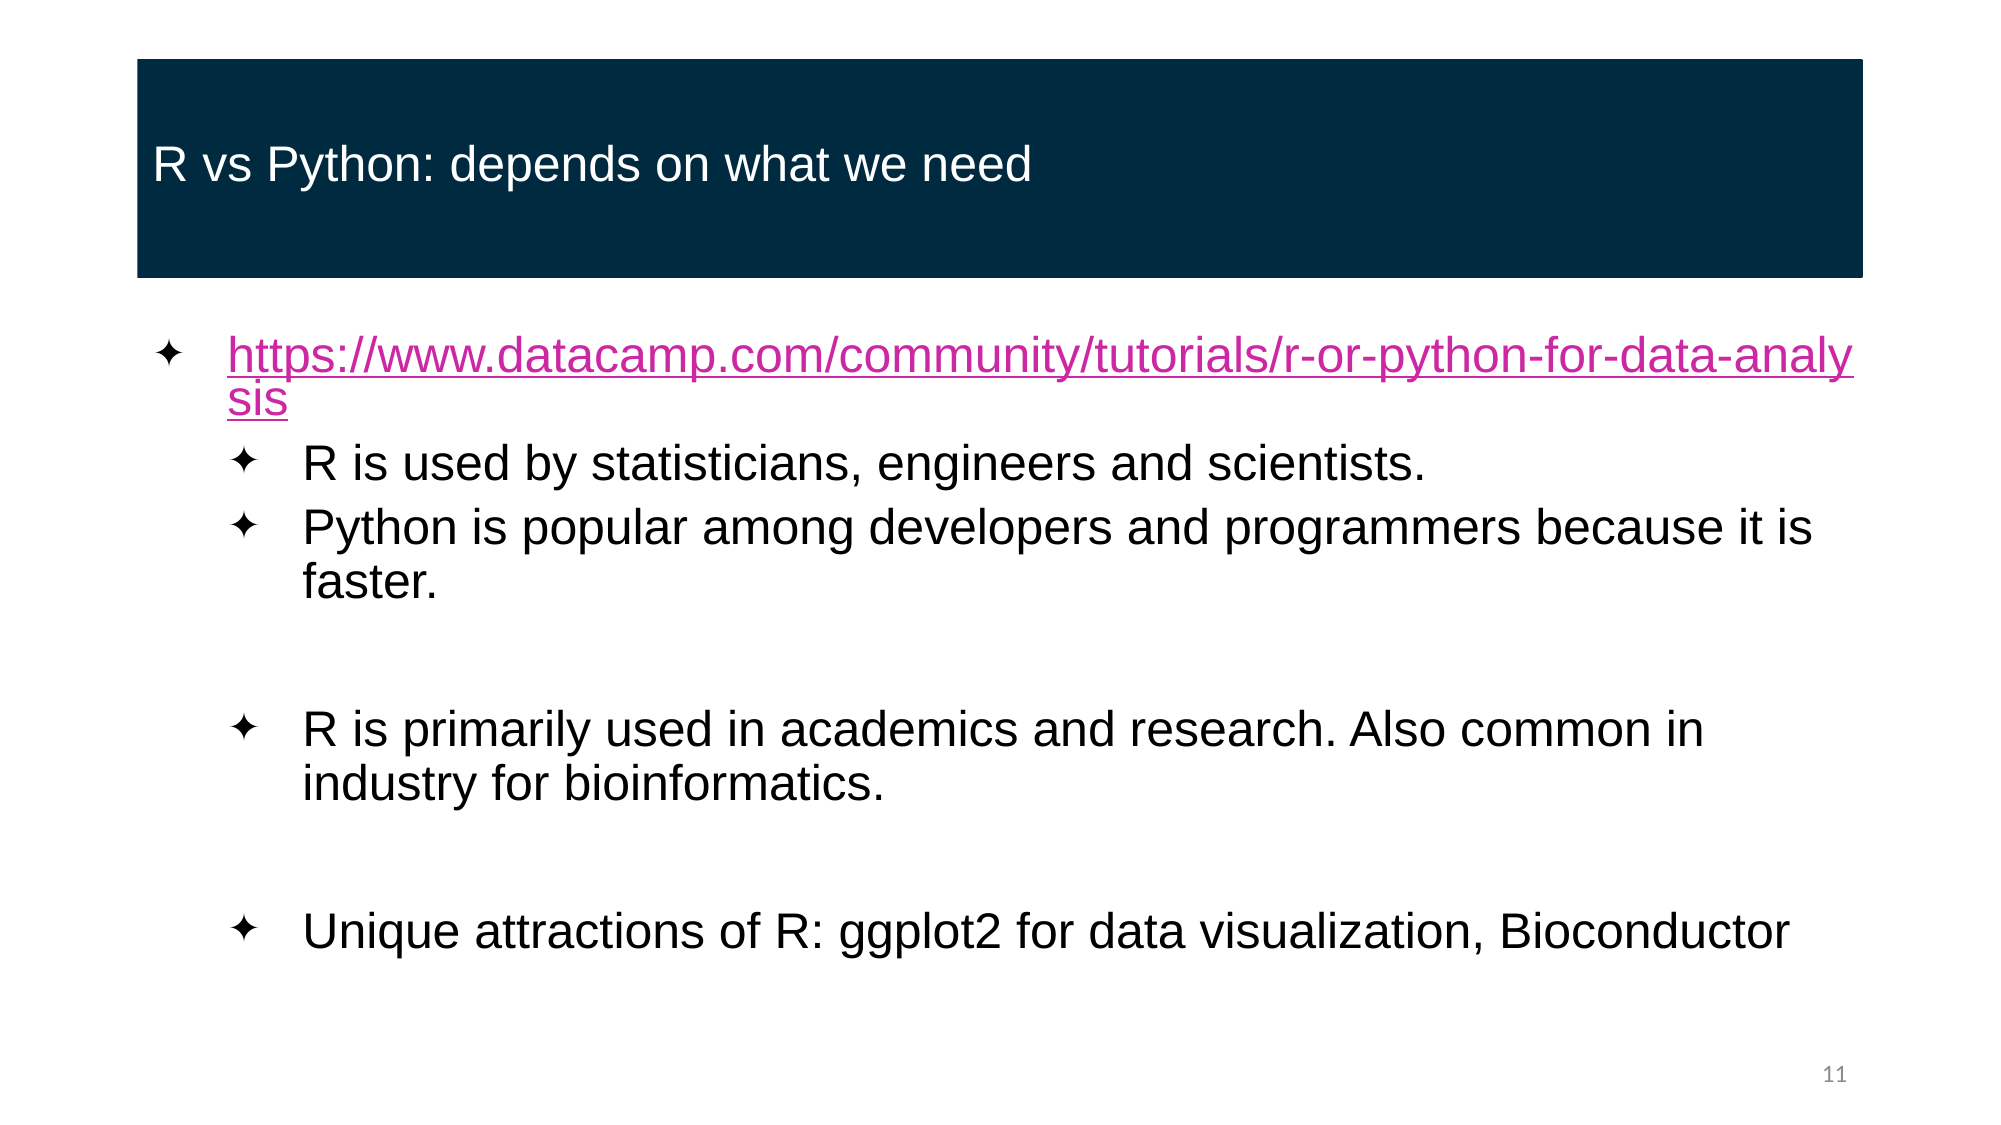

# R vs Python: depends on what we need
https://www.datacamp.com/community/tutorials/r-or-python-for-data-analysis
R is used by statisticians, engineers and scientists.
Python is popular among developers and programmers because it is faster.

R is primarily used in academics and research. Also common in industry for bioinformatics.

Unique attractions of R: ggplot2 for data visualization, Bioconductor
11